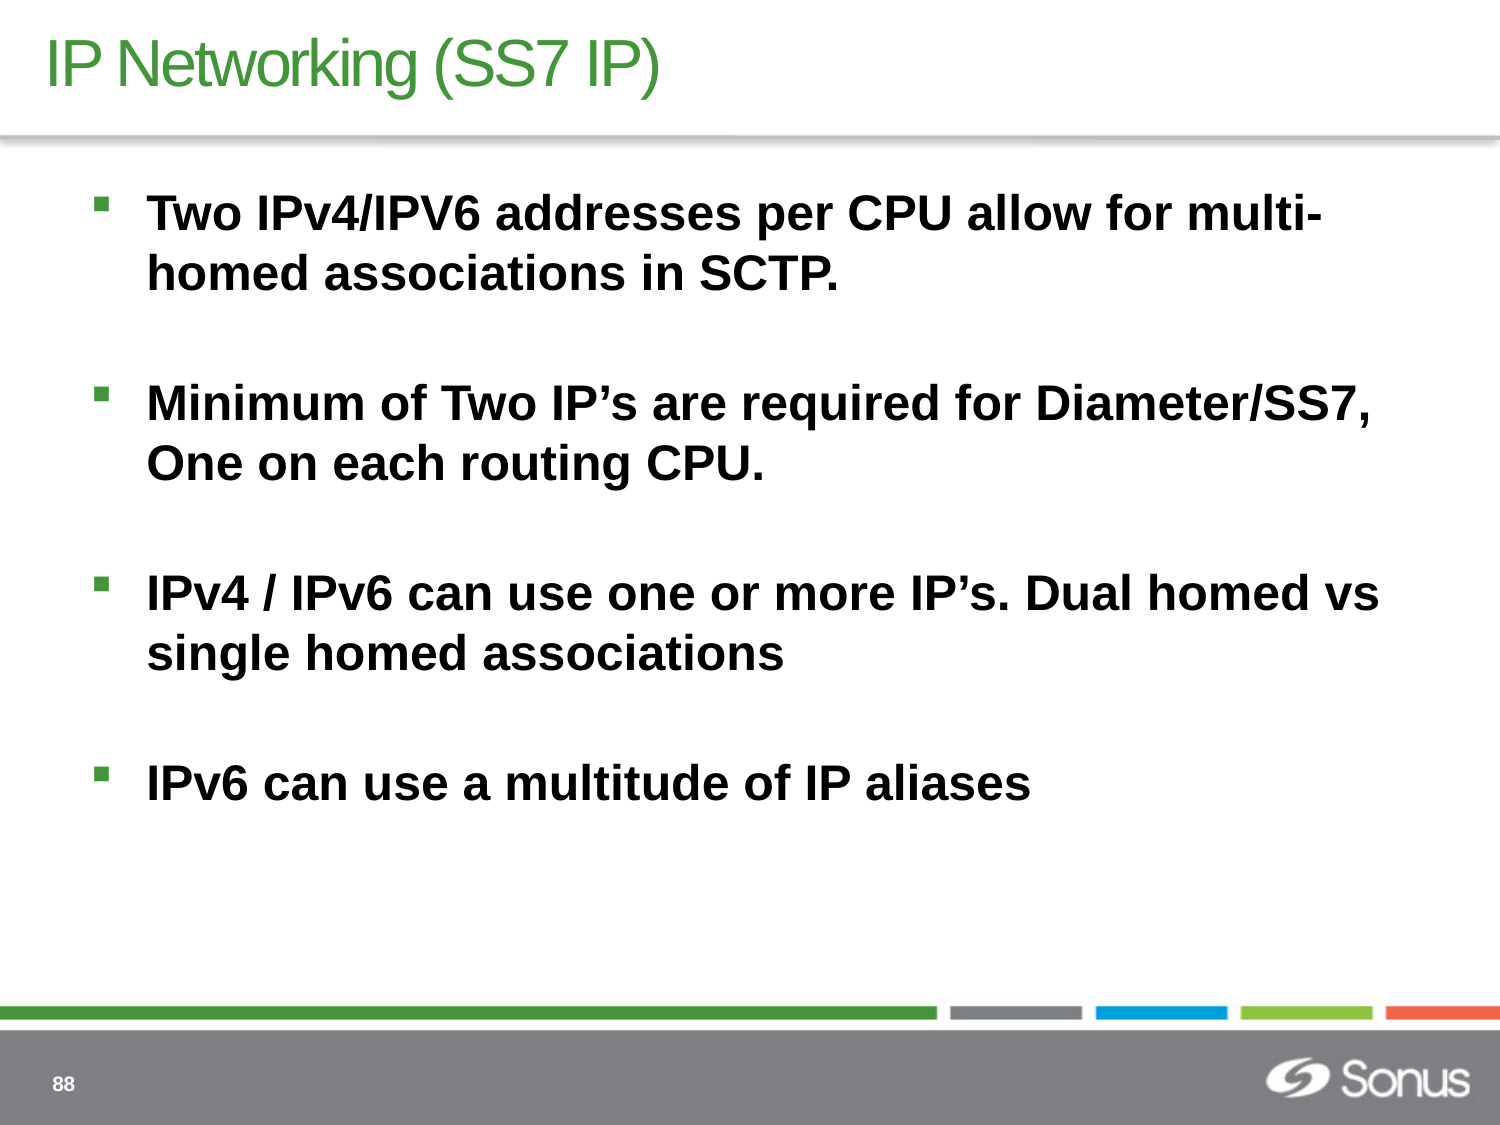

# IP Networking (SS7 IP)
Two IPv4/IPV6 addresses per CPU allow for multi-homed associations in SCTP.
Minimum of Two IP’s are required for Diameter/SS7, One on each routing CPU.
IPv4 / IPv6 can use one or more IP’s. Dual homed vs single homed associations
IPv6 can use a multitude of IP aliases